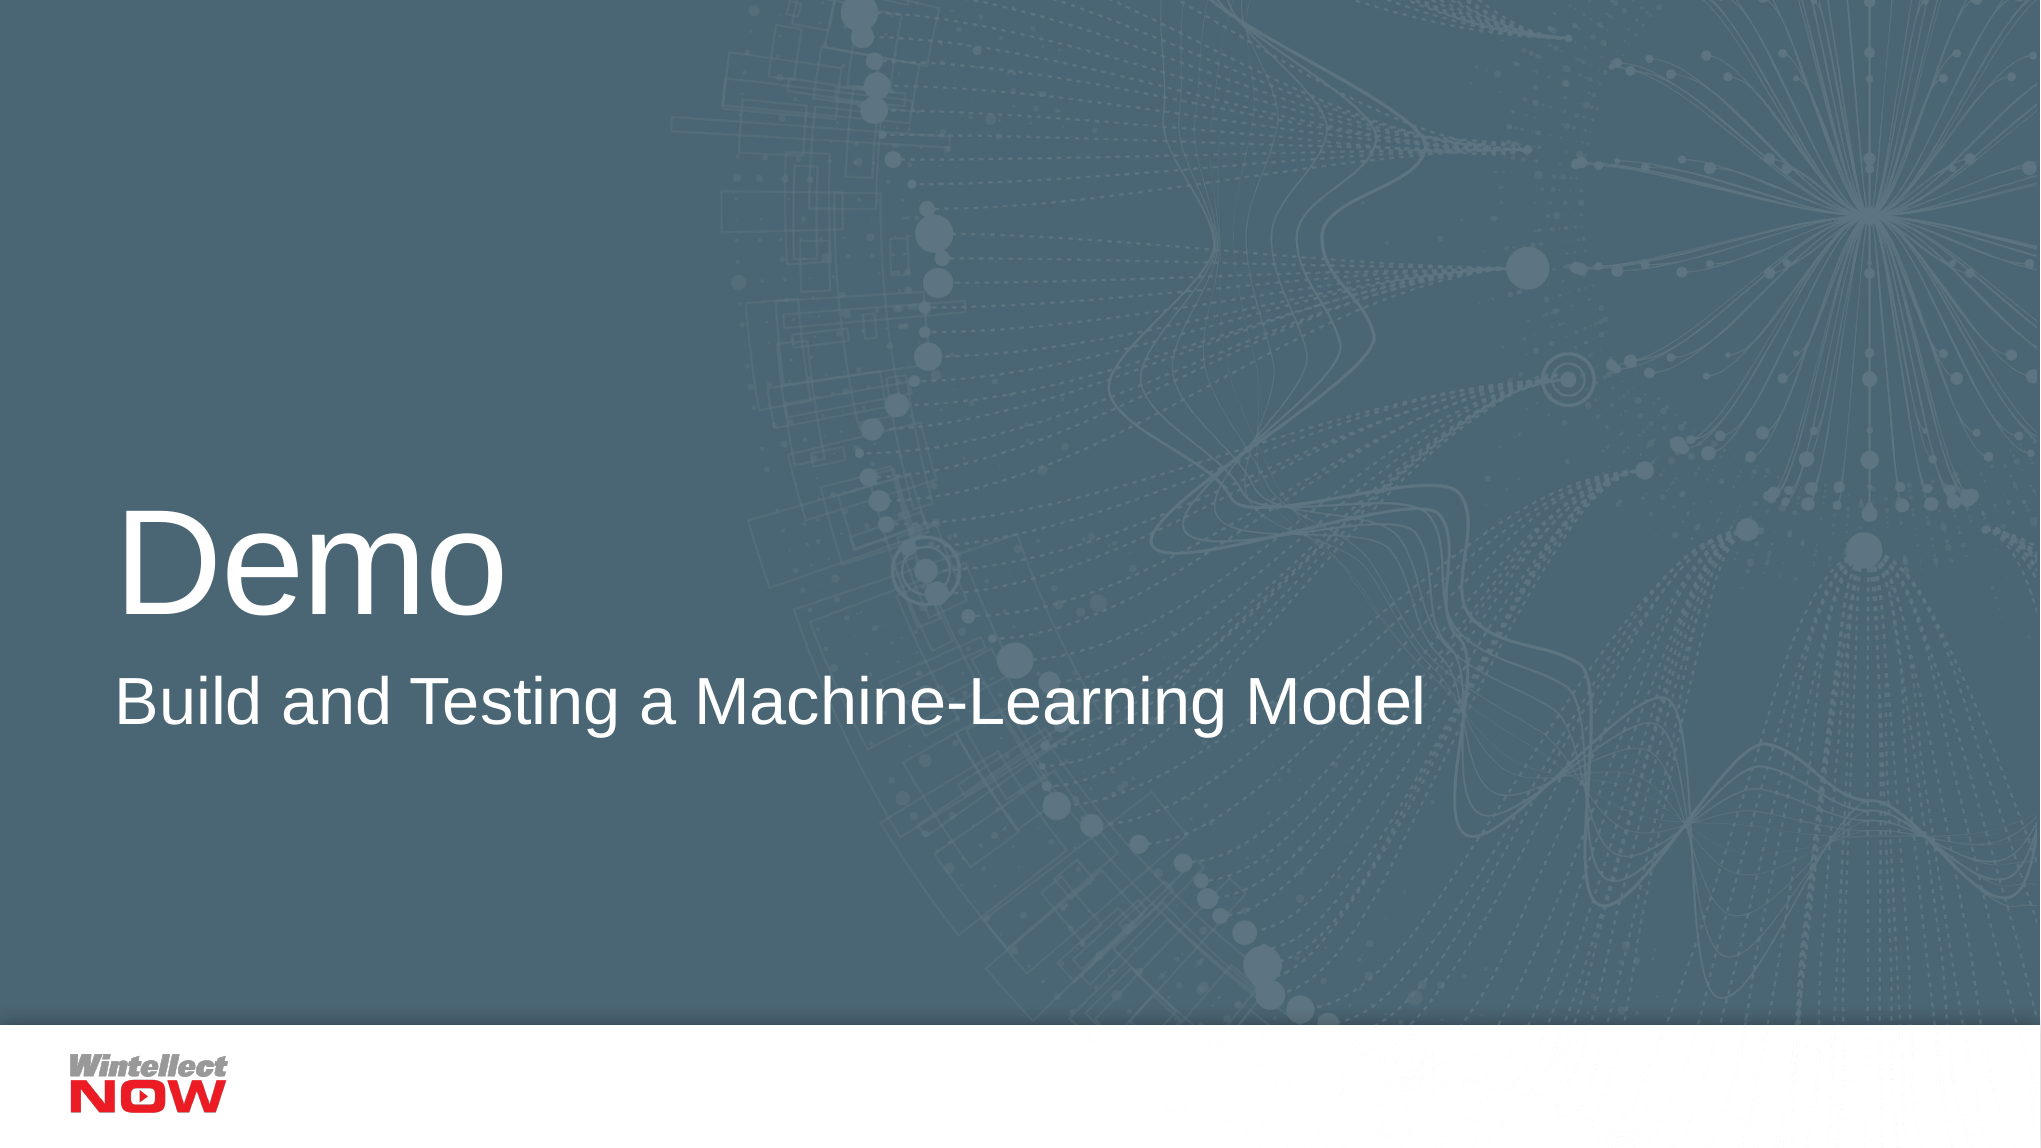

# Demo
Build and Testing a Machine-Learning Model